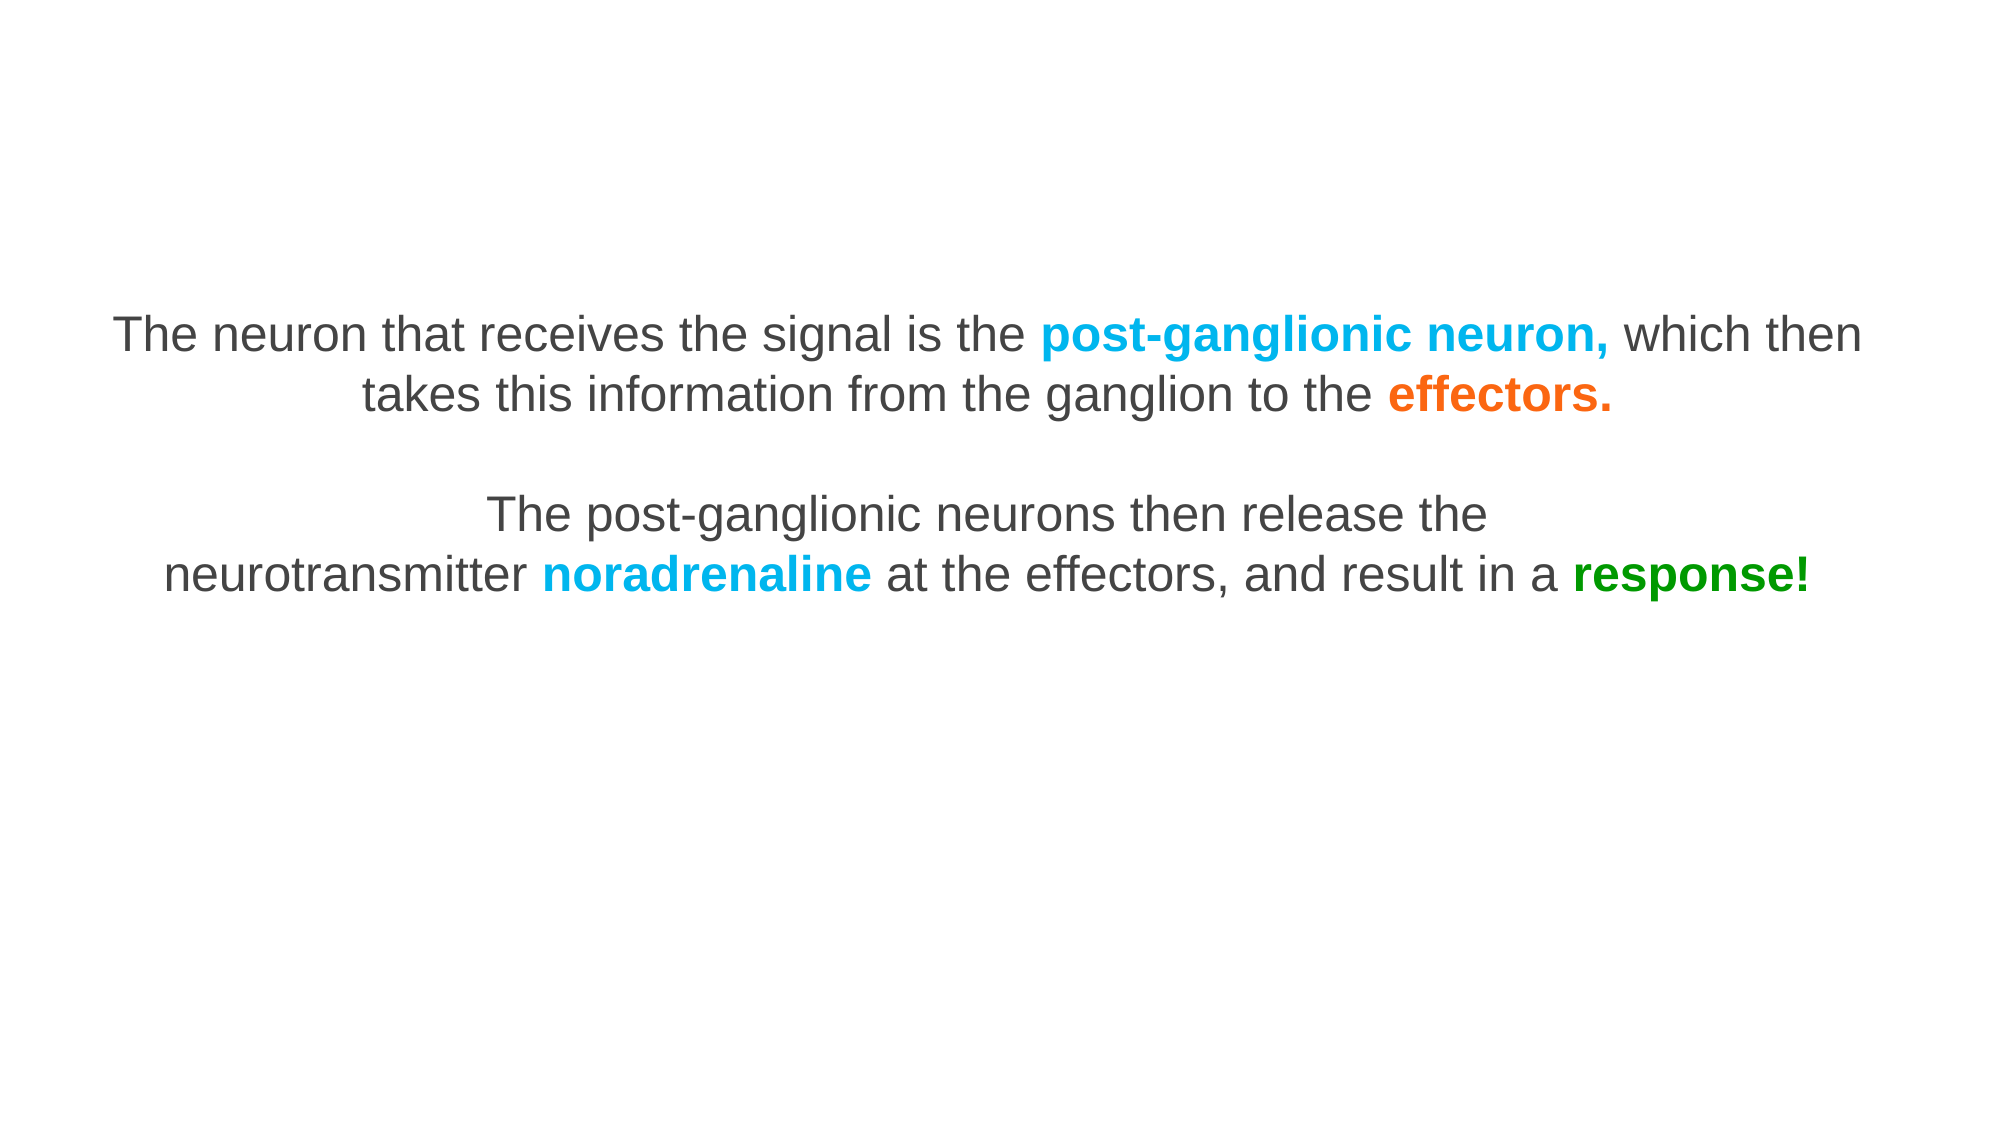

The neuron that receives the signal is the post-ganglionic neuron, which then takes this information from the ganglion to the effectors.

The post-ganglionic neurons then release the neurotransmitter noradrenaline at the effectors, and result in a response!